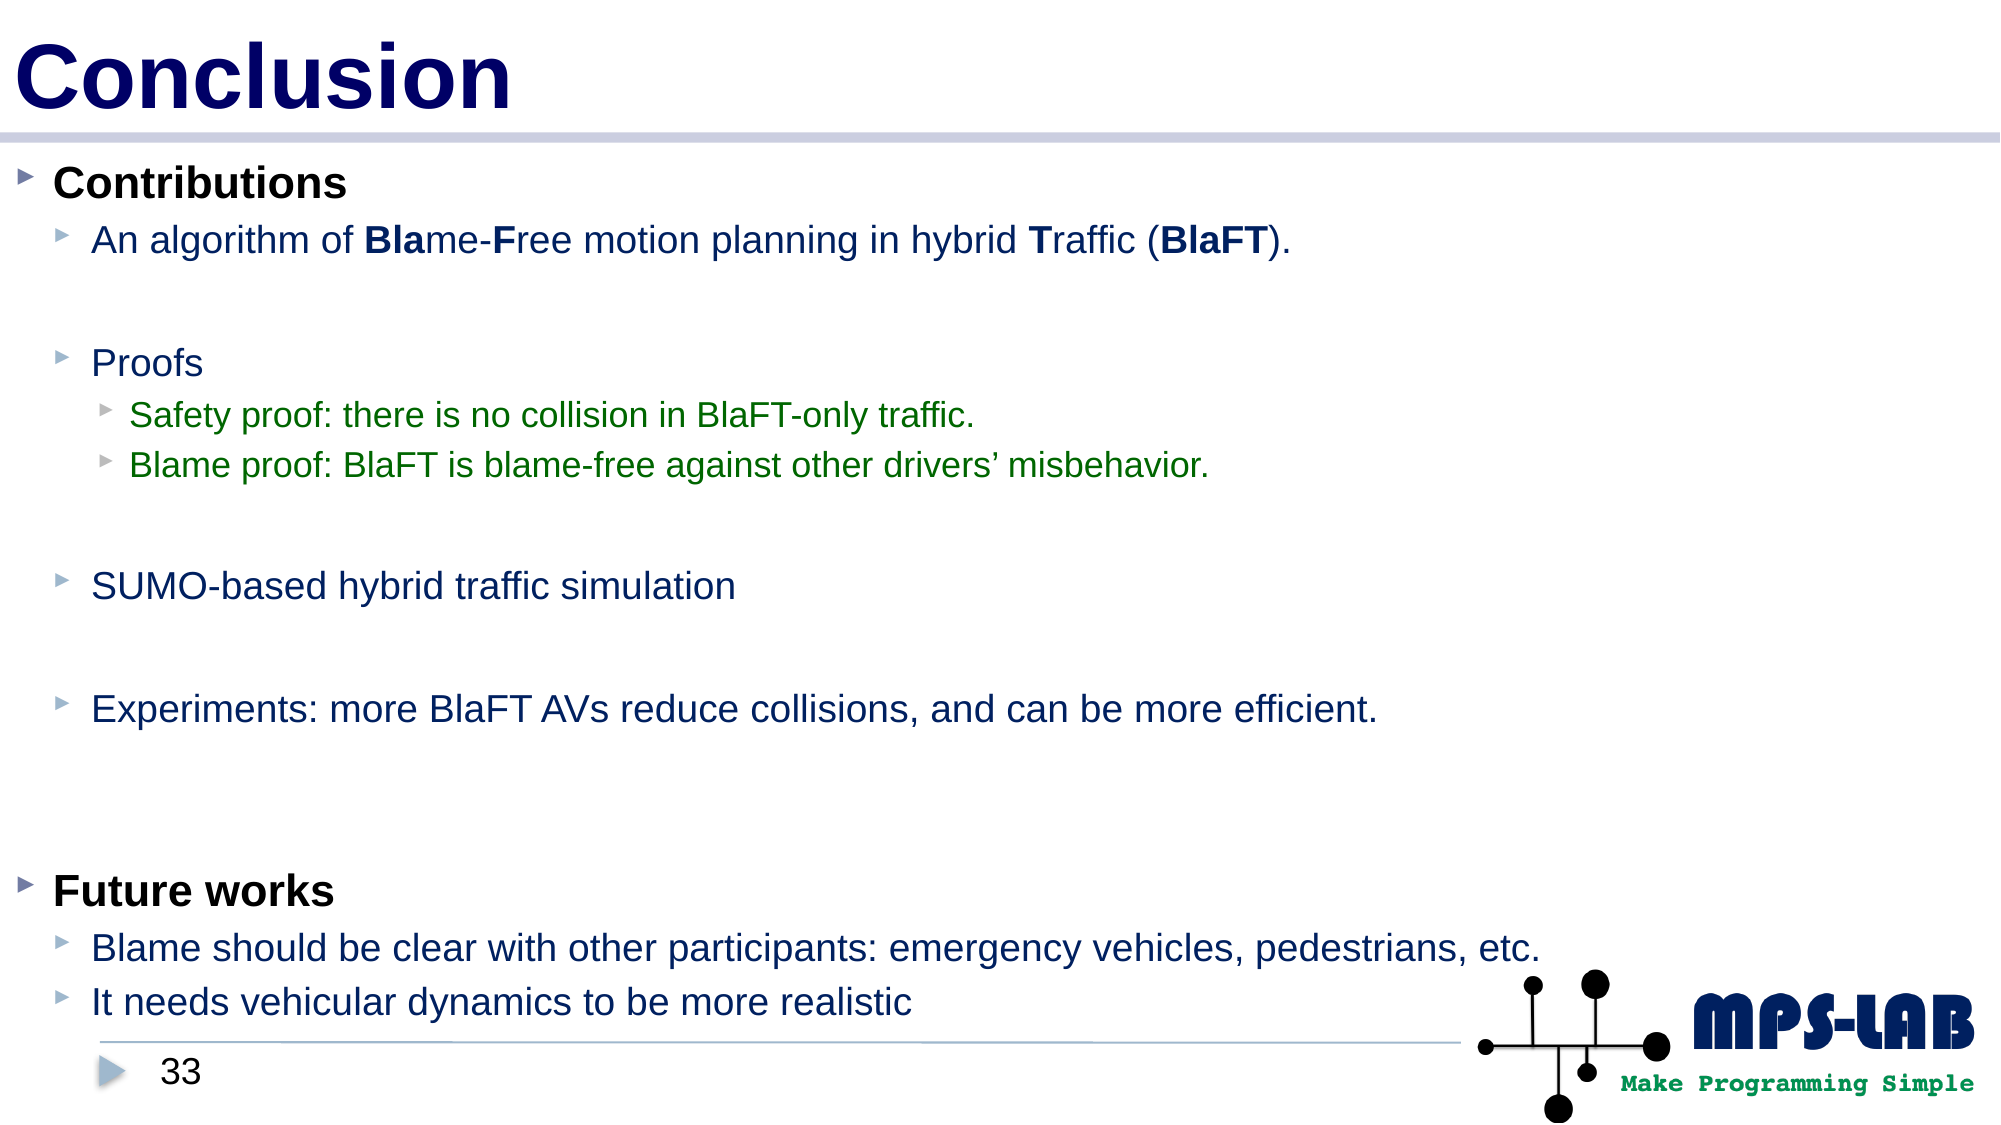

# Conclusion
Contributions
An algorithm of Blame-Free motion planning in hybrid Traffic (BlaFT).

Proofs
Safety proof: there is no collision in BlaFT-only traffic.
Blame proof: BlaFT is blame-free against other drivers’ misbehavior.

SUMO-based hybrid traffic simulation

Experiments: more BlaFT AVs reduce collisions, and can be more efficient.

Future works
Blame should be clear with other participants: emergency vehicles, pedestrians, etc.
It needs vehicular dynamics to be more realistic

33